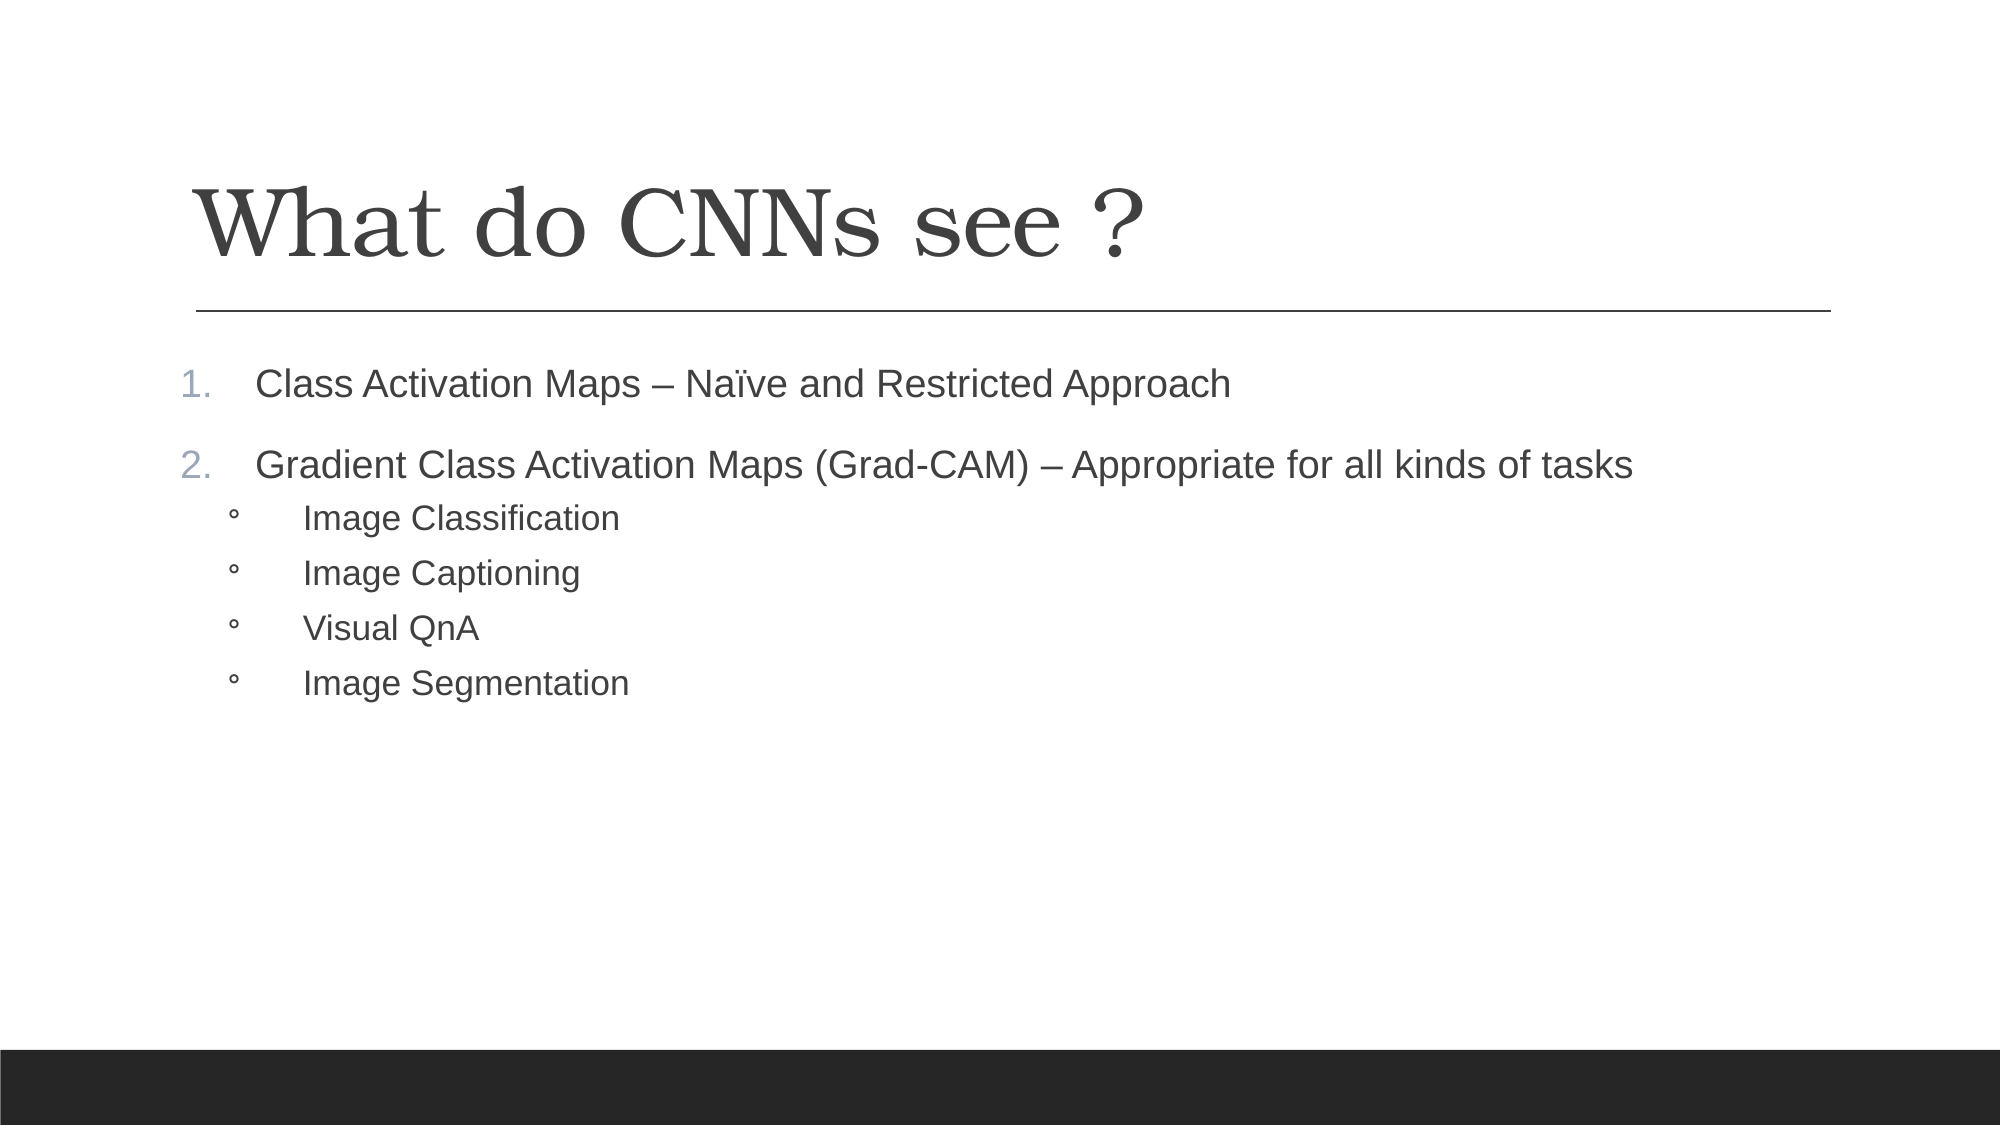

# What do CNNs see ?
Class Activation Maps – Naïve and Restricted Approach
Gradient Class Activation Maps (Grad-CAM) – Appropriate for all kinds of tasks
Image Classification
Image Captioning
Visual QnA
Image Segmentation